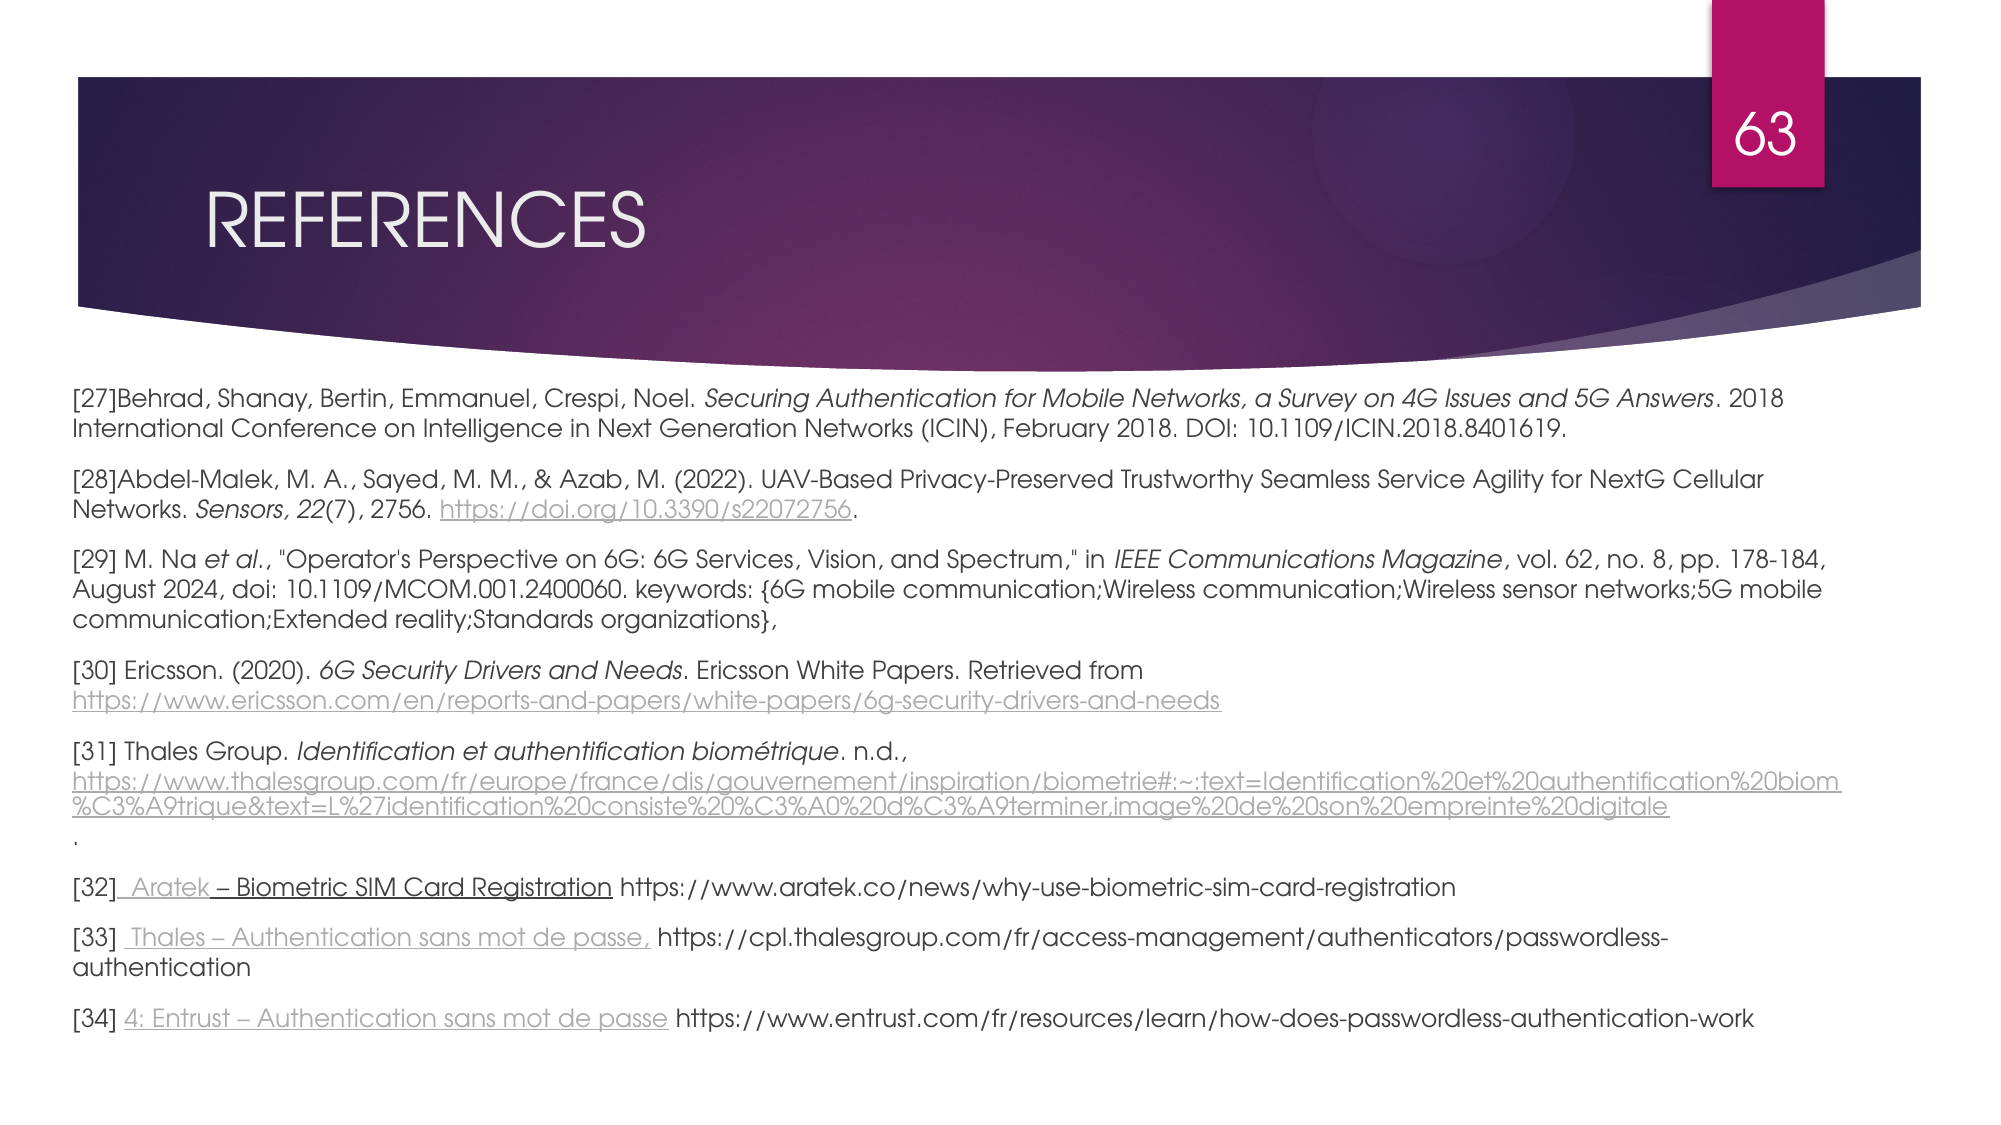

63
# REFERENCES
[27]Behrad, Shanay, Bertin, Emmanuel, Crespi, Noel. Securing Authentication for Mobile Networks, a Survey on 4G Issues and 5G Answers. 2018 International Conference on Intelligence in Next Generation Networks (ICIN), February 2018. DOI: 10.1109/ICIN.2018.8401619.
[28]Abdel-Malek, M. A., Sayed, M. M., & Azab, M. (2022). UAV-Based Privacy-Preserved Trustworthy Seamless Service Agility for NextG Cellular Networks. Sensors, 22(7), 2756. https://doi.org/10.3390/s22072756.
[29] M. Na et al., "Operator's Perspective on 6G: 6G Services, Vision, and Spectrum," in IEEE Communications Magazine, vol. 62, no. 8, pp. 178-184, August 2024, doi: 10.1109/MCOM.001.2400060. keywords: {6G mobile communication;Wireless communication;Wireless sensor networks;5G mobile communication;Extended reality;Standards organizations},
[30] Ericsson. (2020). 6G Security Drivers and Needs. Ericsson White Papers. Retrieved from https://www.ericsson.com/en/reports-and-papers/white-papers/6g-security-drivers-and-needs
[31] Thales Group. Identification et authentification biométrique. n.d., https://www.thalesgroup.com/fr/europe/france/dis/gouvernement/inspiration/biometrie#:~:text=Identification%20et%20authentification%20biom%C3%A9trique&text=L%27identification%20consiste%20%C3%A0%20d%C3%A9terminer,image%20de%20son%20empreinte%20digitale.
[32]  Aratek – Biometric SIM Card Registration https://www.aratek.co/news/why-use-biometric-sim-card-registration
[33]  Thales – Authentication sans mot de passe, https://cpl.thalesgroup.com/fr/access-management/authenticators/passwordless-authentication
[34] 4: Entrust – Authentication sans mot de passe https://www.entrust.com/fr/resources/learn/how-does-passwordless-authentication-work